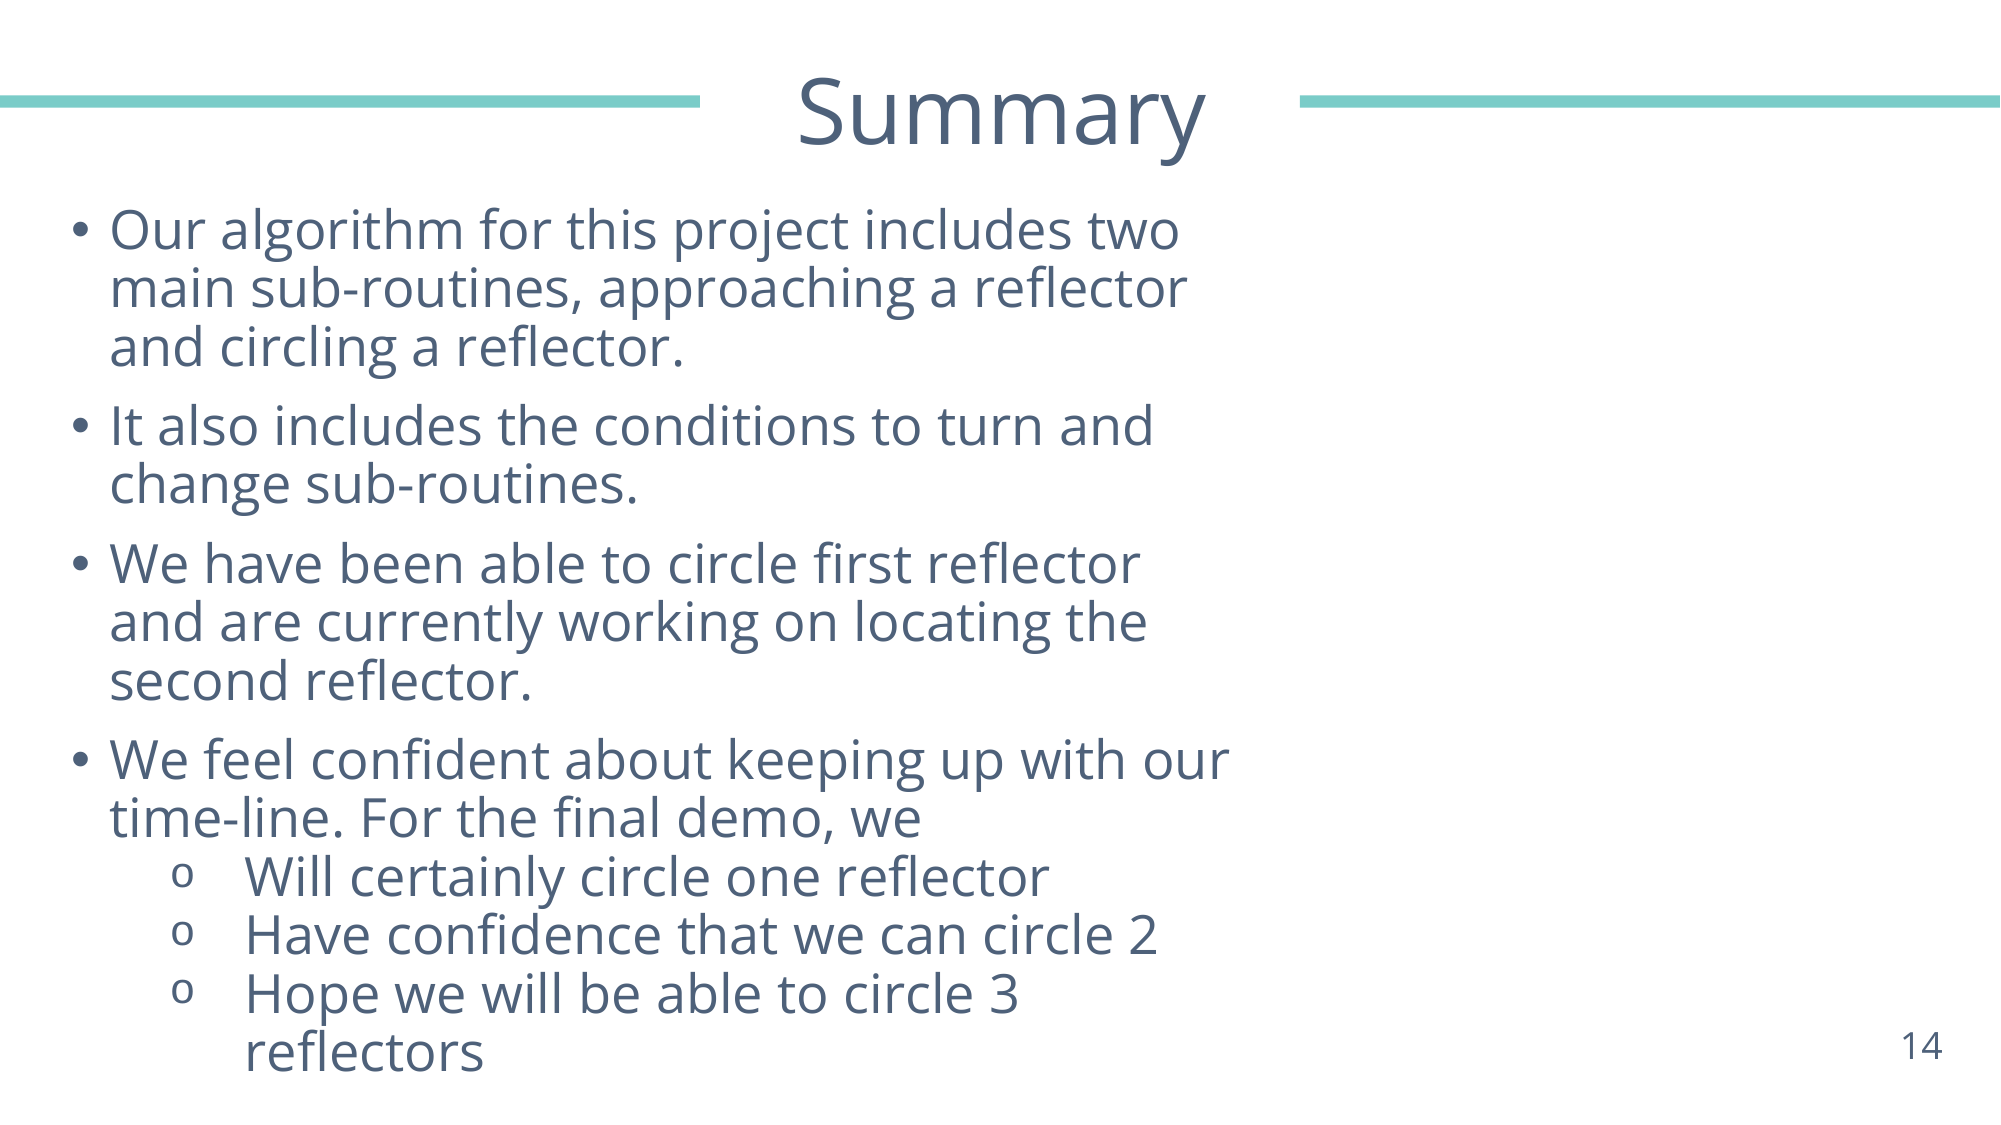

Summary

Our algorithm for this project includes two main sub-routines, approaching a reflector and circling a reflector.
It also includes the conditions to turn and change sub-routines.
We have been able to circle first reflector and are currently working on locating the second reflector.
We feel confident about keeping up with our time-line. For the final demo, we
Will certainly circle one reflector
Have confidence that we can circle 2
Hope we will be able to circle 3 reflectors
14